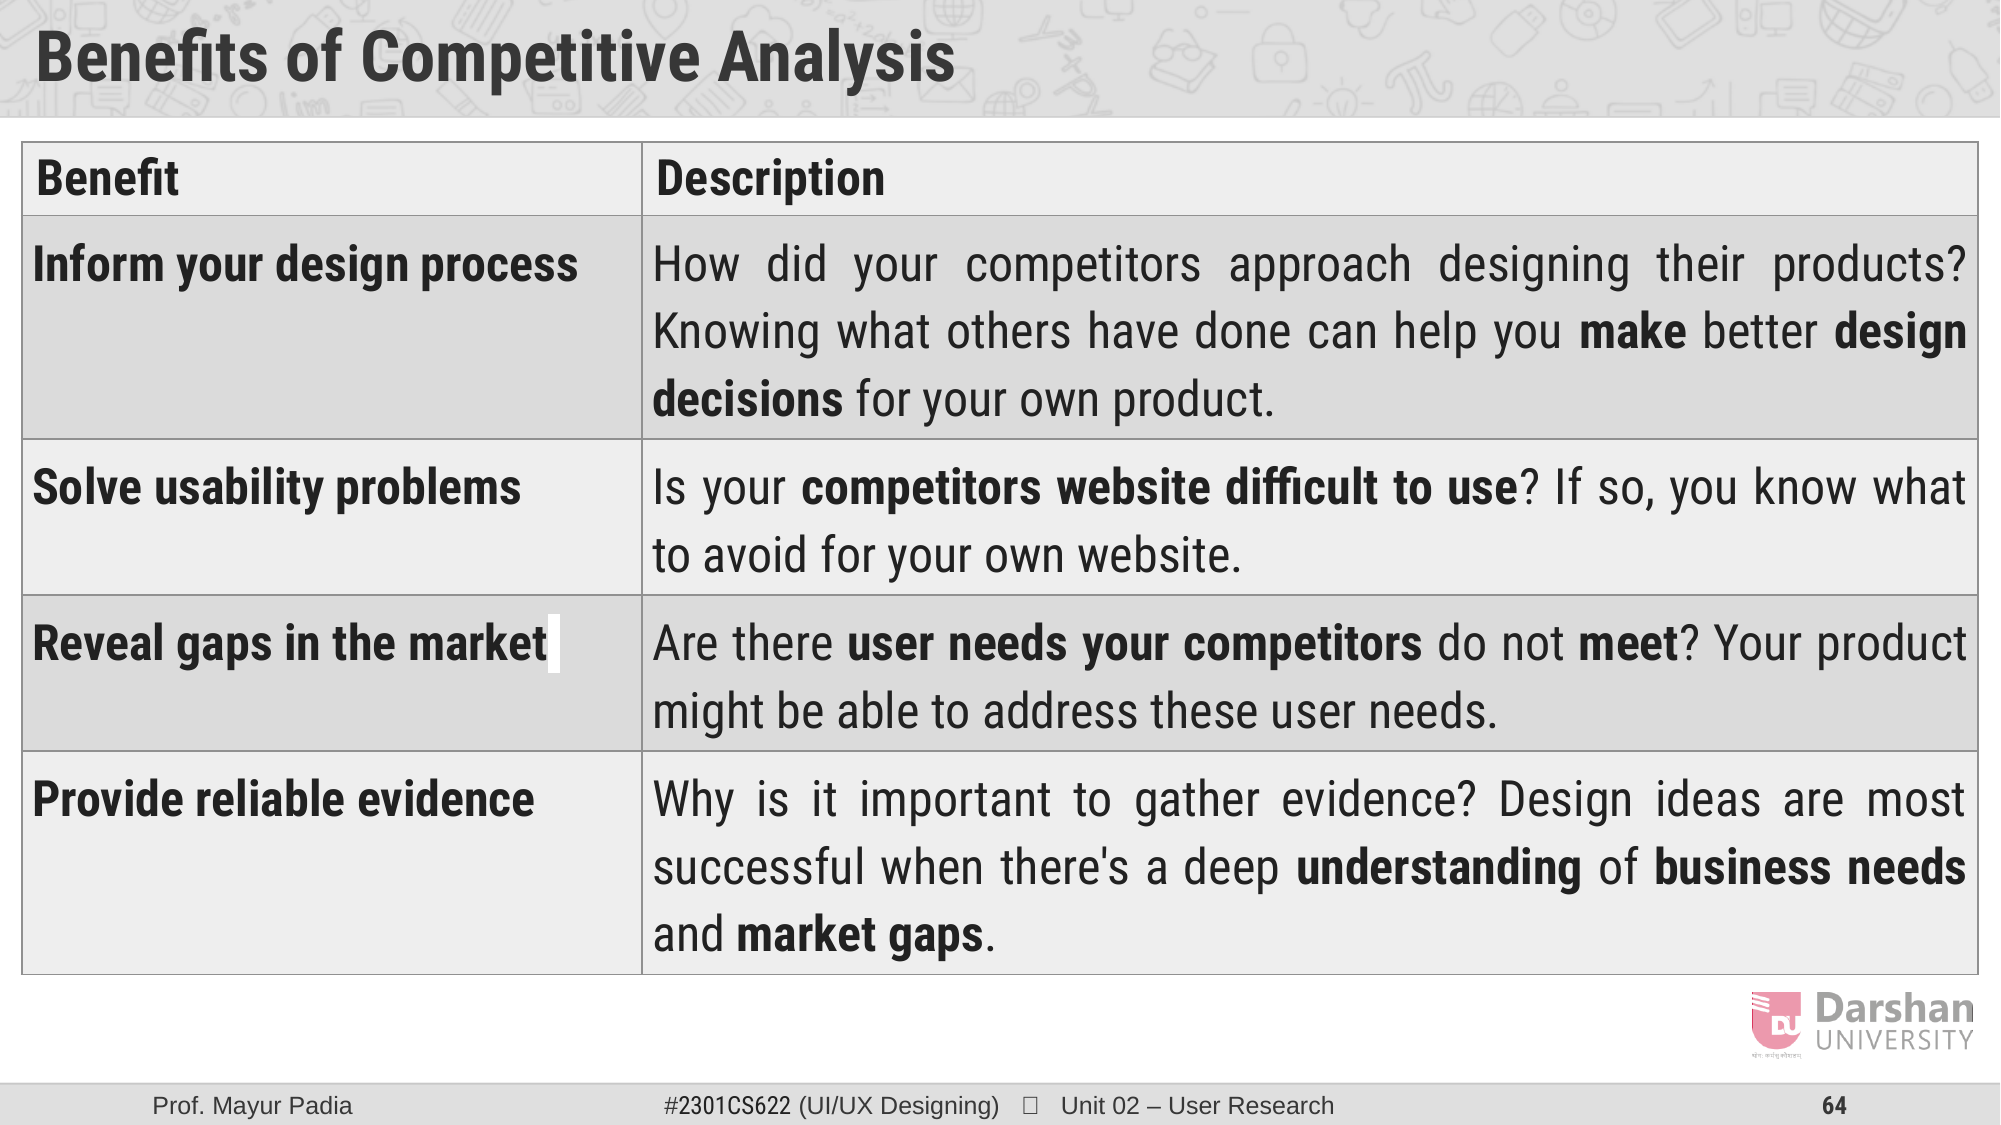

# Benefits of Competitive Analysis
| Benefit | Description |
| --- | --- |
| Inform your design process | How did your competitors approach designing their products? Knowing what others have done can help you make better design decisions for your own product. |
| Solve usability problems | Is your competitors website difficult to use? If so, you know what to avoid for your own website. |
| Reveal gaps in the market | Are there user needs your competitors do not meet? Your product might be able to address these user needs. |
| Provide reliable evidence | Why is it important to gather evidence? Design ideas are most successful when there's a deep understanding of business needs and market gaps. |